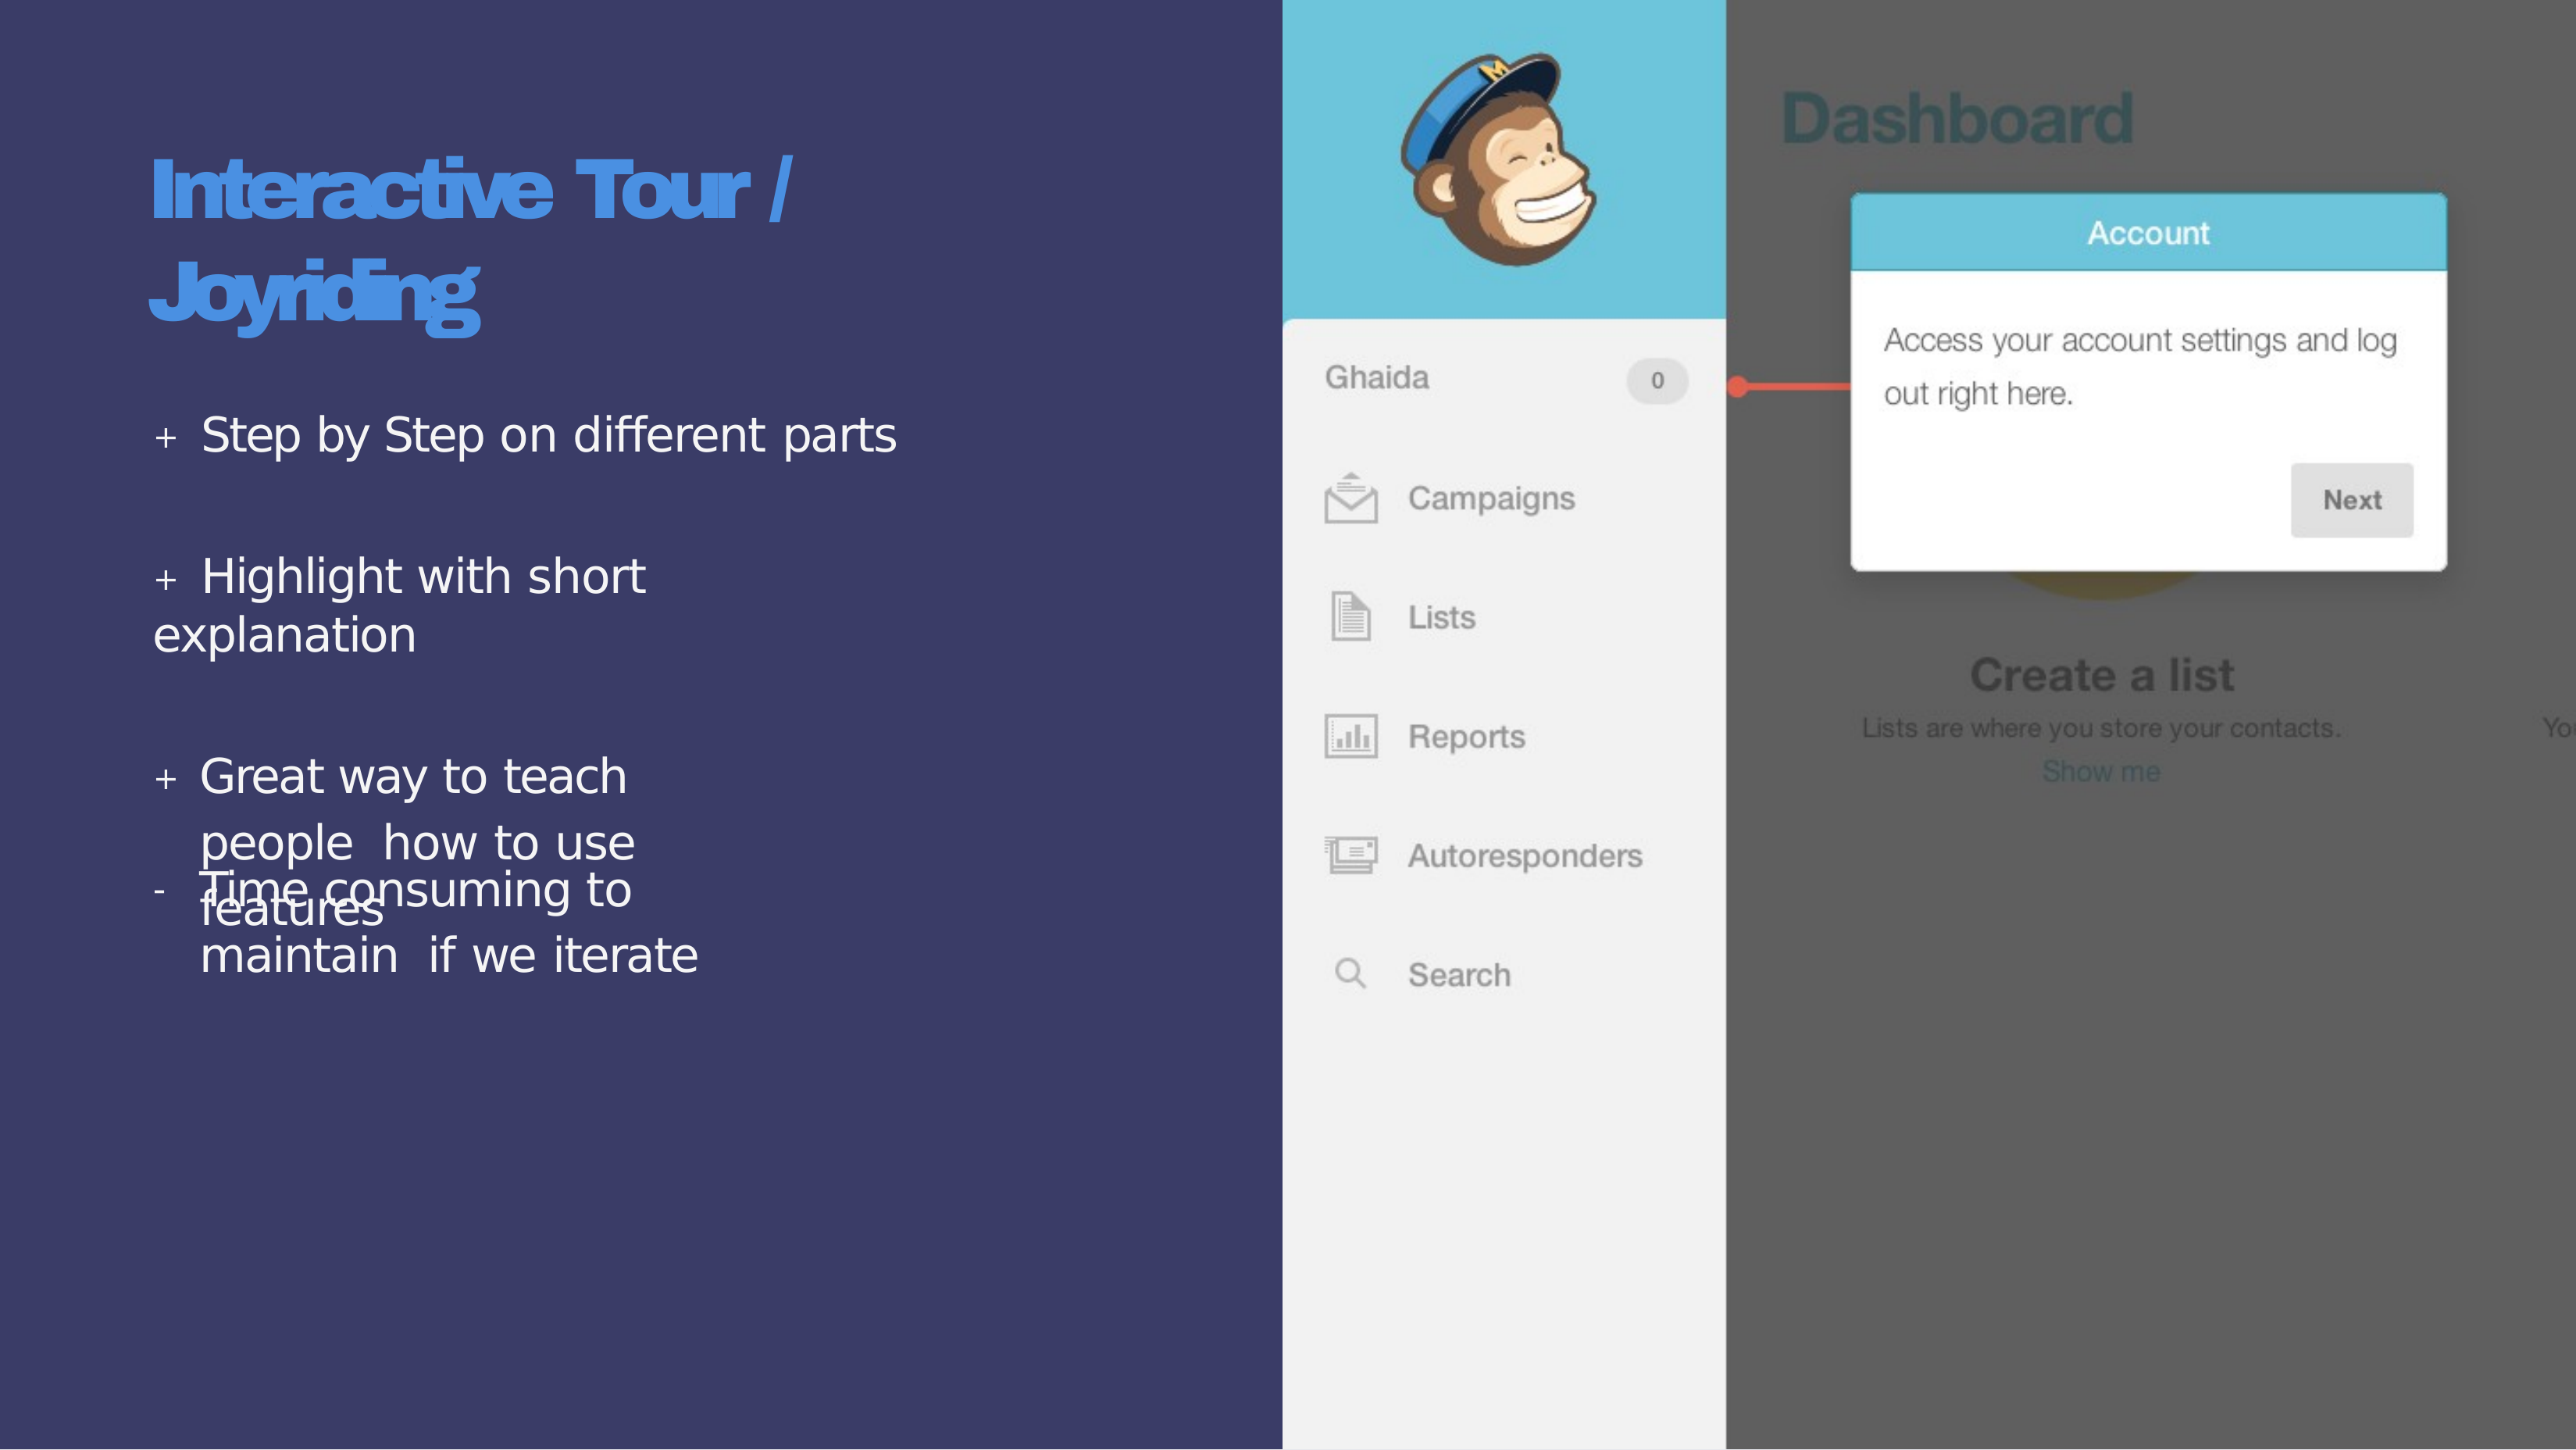

# Interactive Tour / Joyriding
+	Step by Step on diﬀerent parts

+	Highlight with short explanation

+	Great way to teach people  how to use features
Time consuming to maintain  if we iterate
-